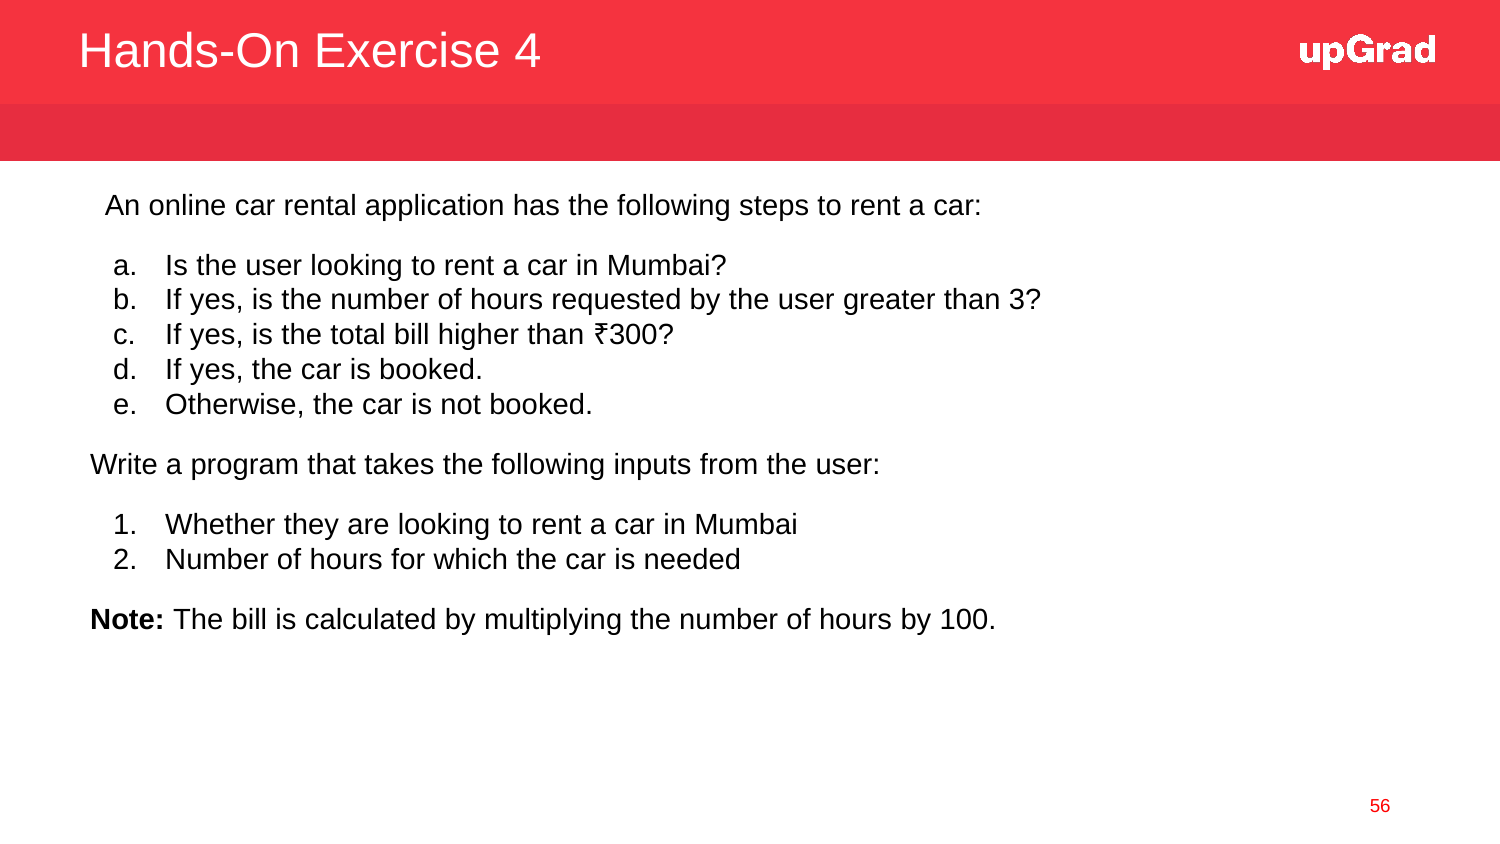

Hands-On Exercise 4

An online car rental application has the following steps to rent a car:
Is the user looking to rent a car in Mumbai?
If yes, is the number of hours requested by the user greater than 3?
If yes, is the total bill higher than ₹300?
If yes, the car is booked.
Otherwise, the car is not booked.
Write a program that takes the following inputs from the user:
Whether they are looking to rent a car in Mumbai
Number of hours for which the car is needed
Note: The bill is calculated by multiplying the number of hours by 100.
56